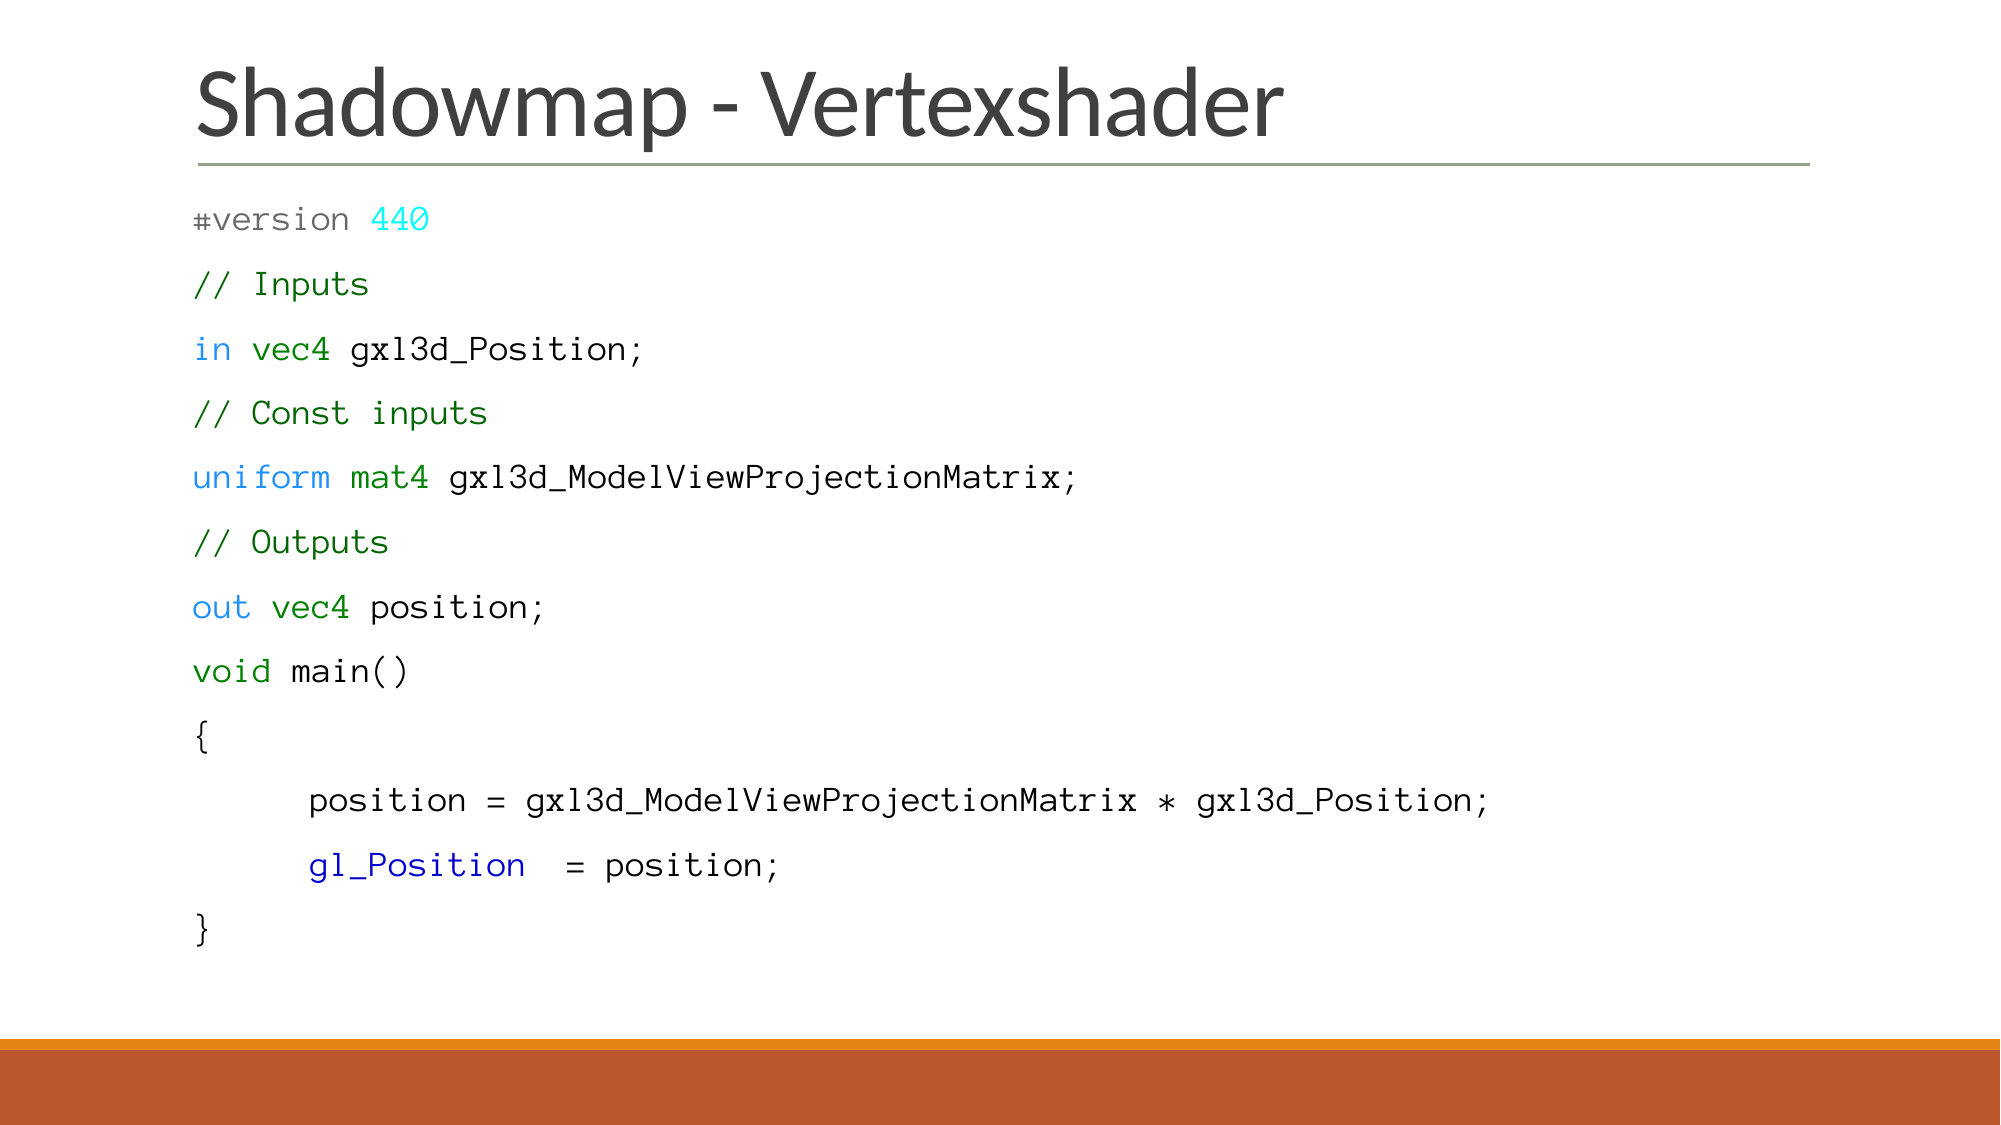

# Shadowmap - Vertexshader
#version 440
// Inputs
in vec4 gxl3d_Position;
// Const inputs
uniform mat4 gxl3d_ModelViewProjectionMatrix;
// Outputs
out vec4 position;
void main()
{
	position = gxl3d_ModelViewProjectionMatrix * gxl3d_Position;
	gl_Position  = position;
}